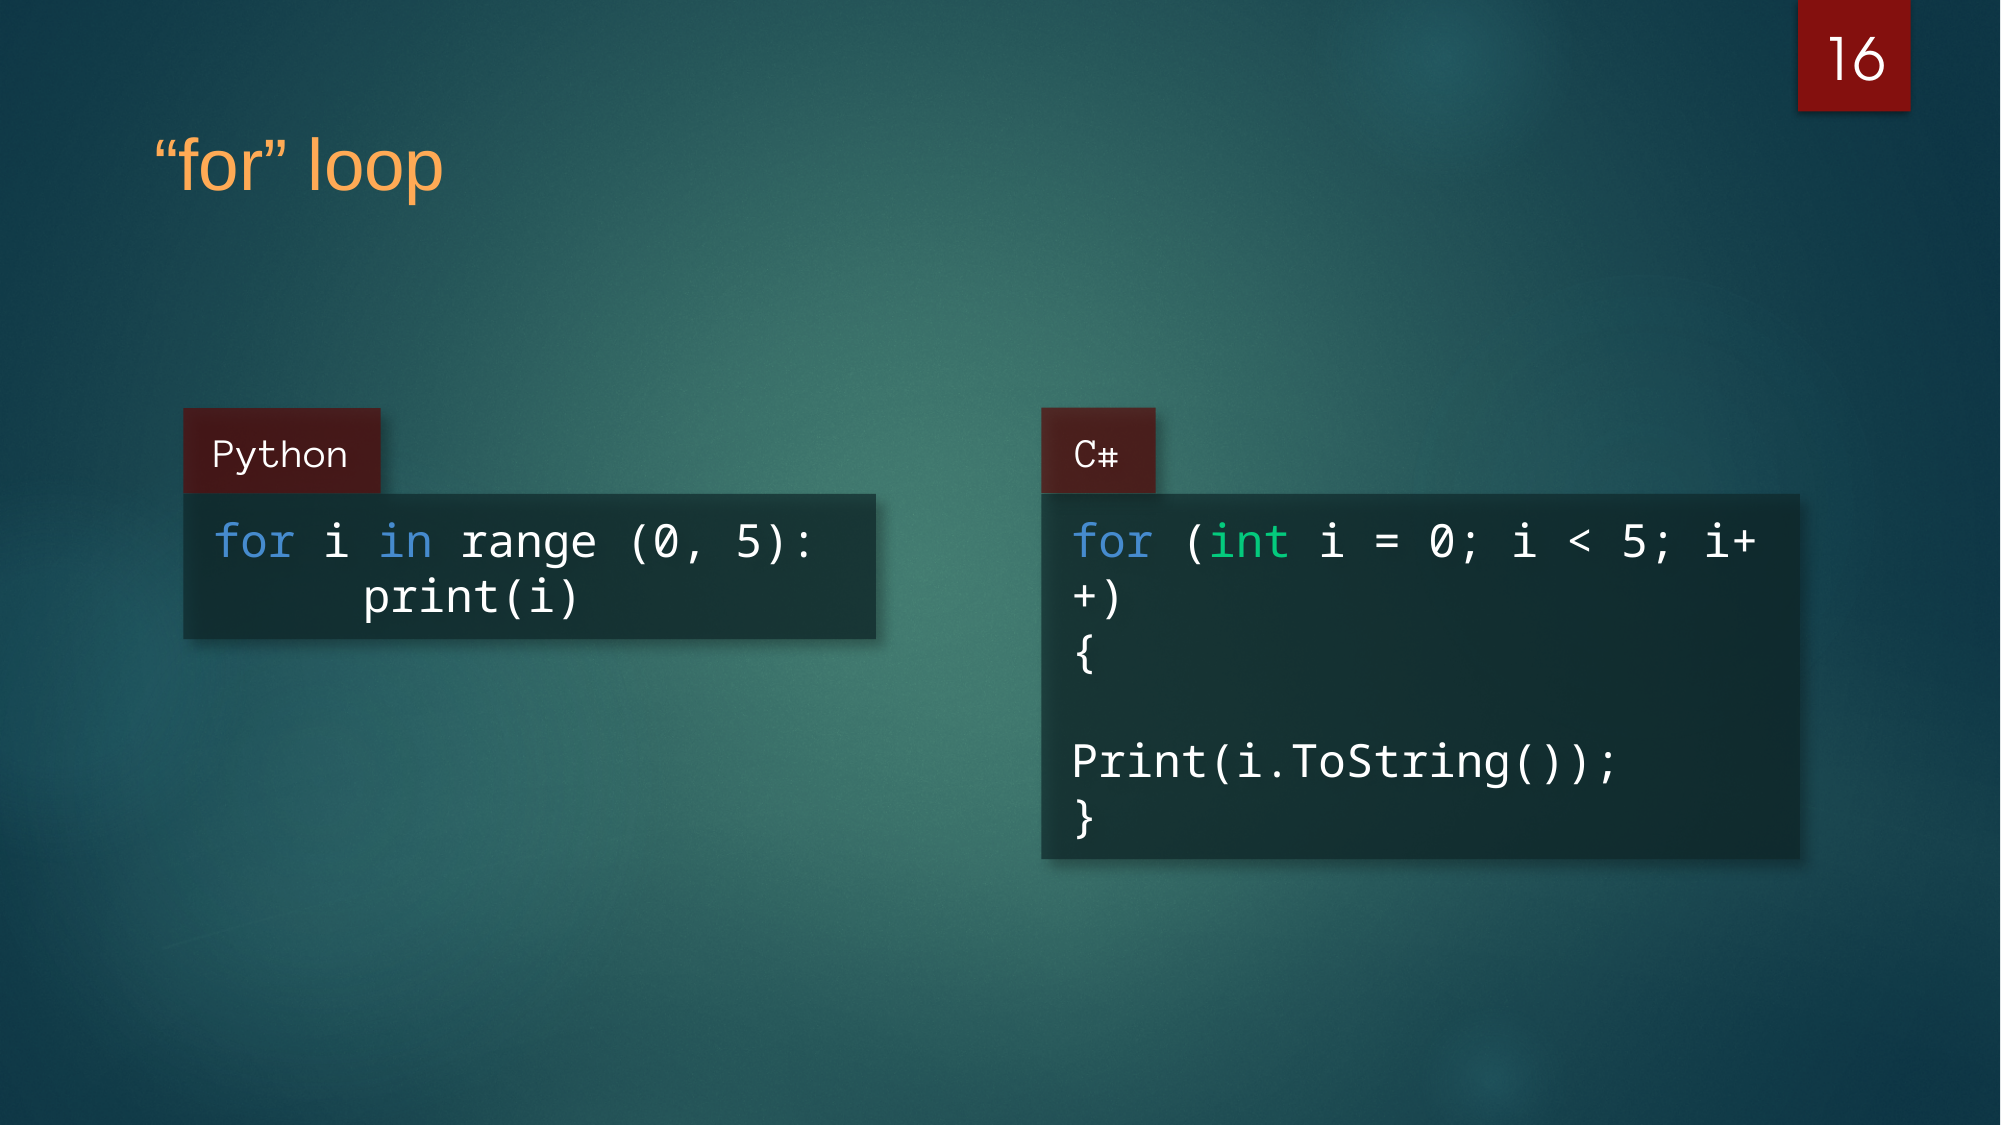

16

“for” loop
C#
Python
for i in range (0, 5):
	print(i)
for (int i = 0; i < 5; i++)
{
	Print(i.ToString());
}